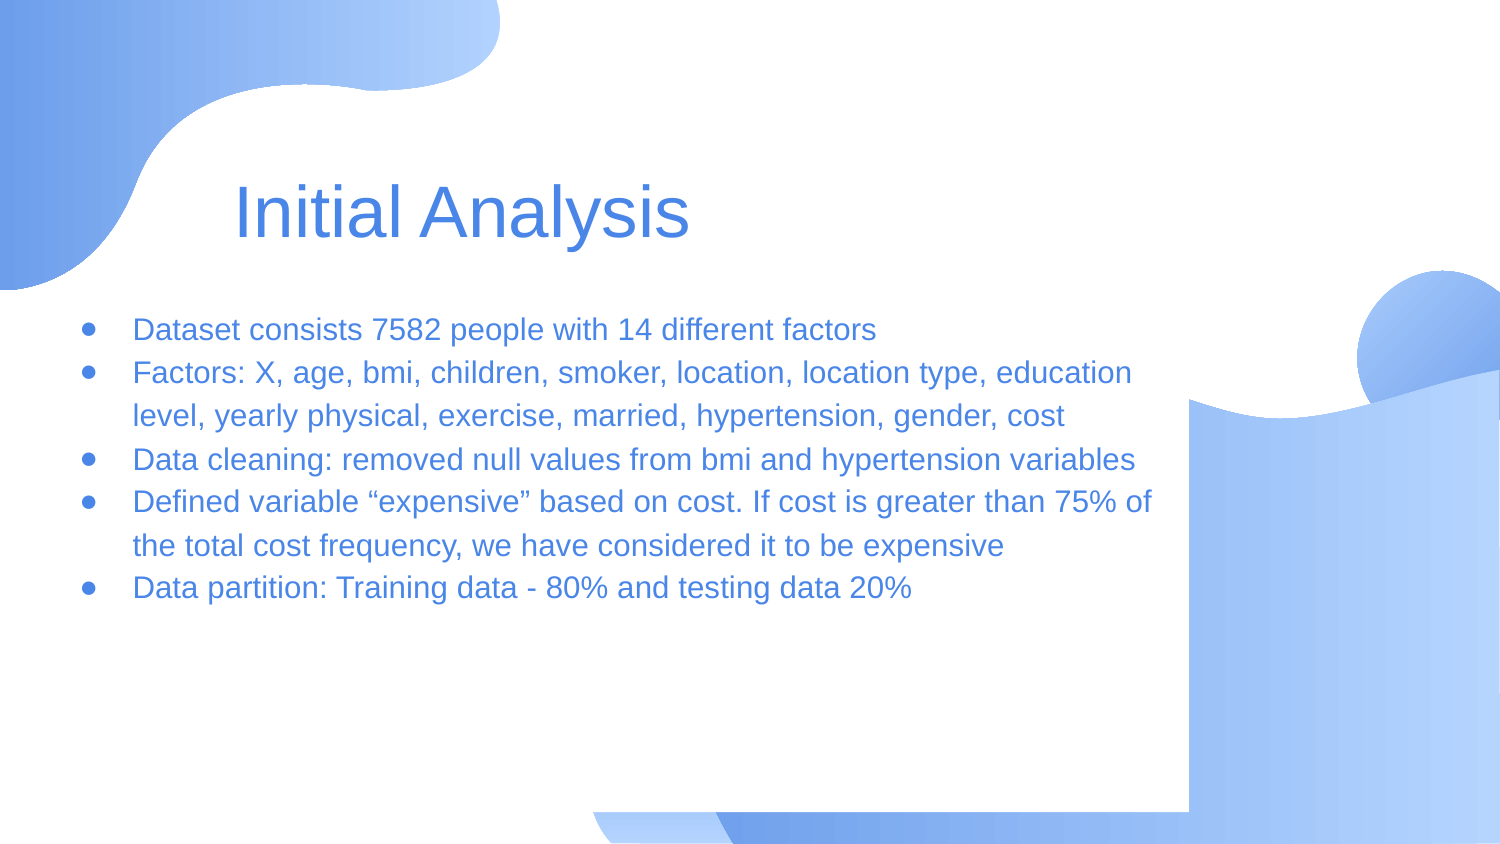

# Initial Analysis
Dataset consists 7582 people with 14 different factors
Factors: X, age, bmi, children, smoker, location, location type, education level, yearly physical, exercise, married, hypertension, gender, cost
Data cleaning: removed null values from bmi and hypertension variables
Defined variable “expensive” based on cost. If cost is greater than 75% of the total cost frequency, we have considered it to be expensive
Data partition: Training data - 80% and testing data 20%